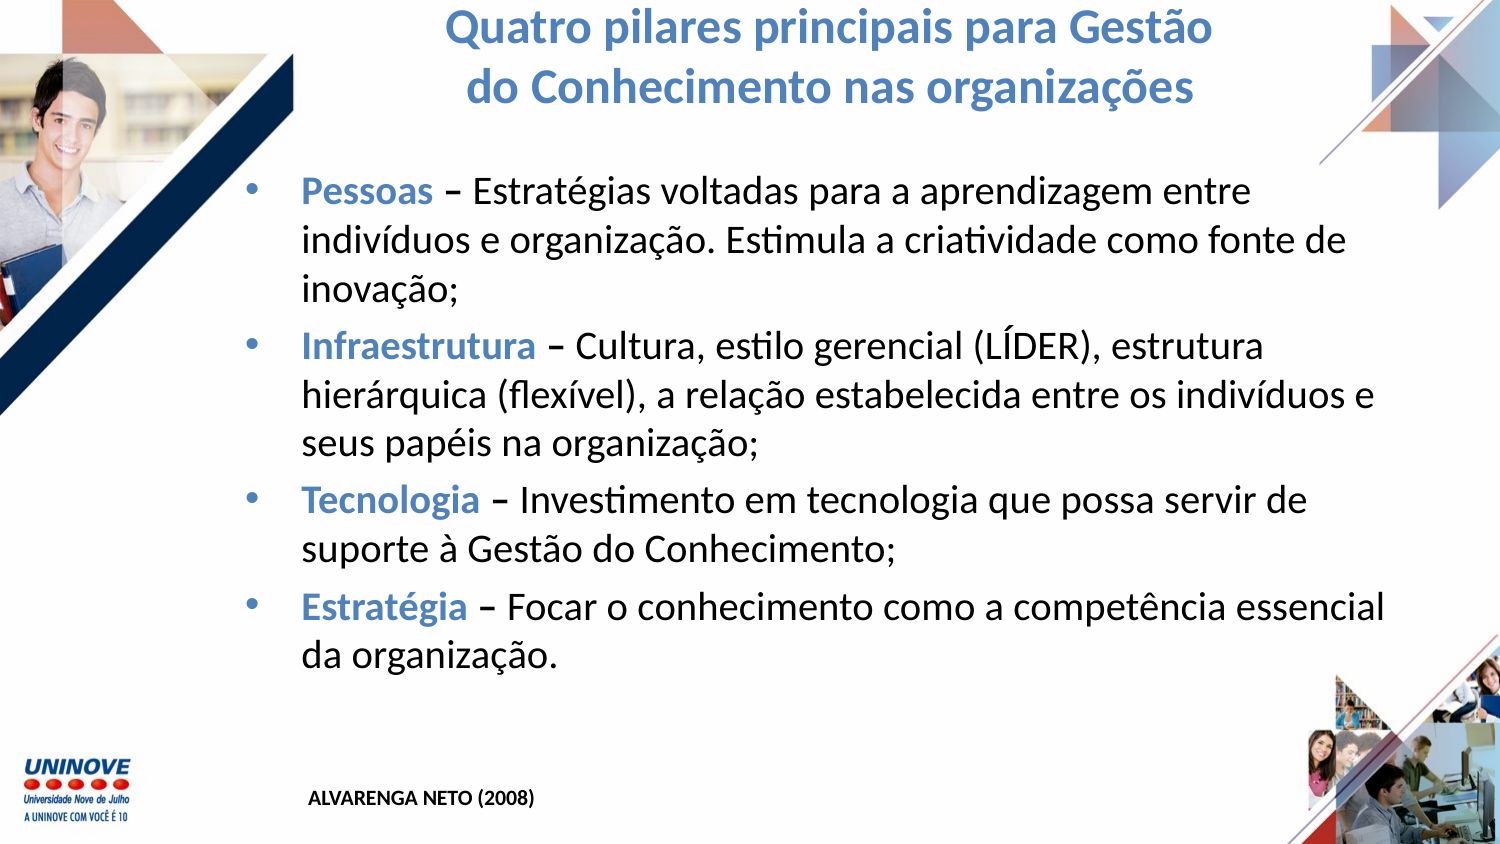

# Quatro pilares principais para Gestão do Conhecimento nas organizações
Pessoas – Estratégias voltadas para a aprendizagem entre indivíduos e organização. Estimula a criatividade como fonte de inovação;
Infraestrutura – Cultura, estilo gerencial (LÍDER), estrutura hierárquica (flexível), a relação estabelecida entre os indivíduos e seus papéis na organização;
Tecnologia – Investimento em tecnologia que possa servir de suporte à Gestão do Conhecimento;
Estratégia – Focar o conhecimento como a competência essencial da organização.

ALVARENGA NETO (2008)